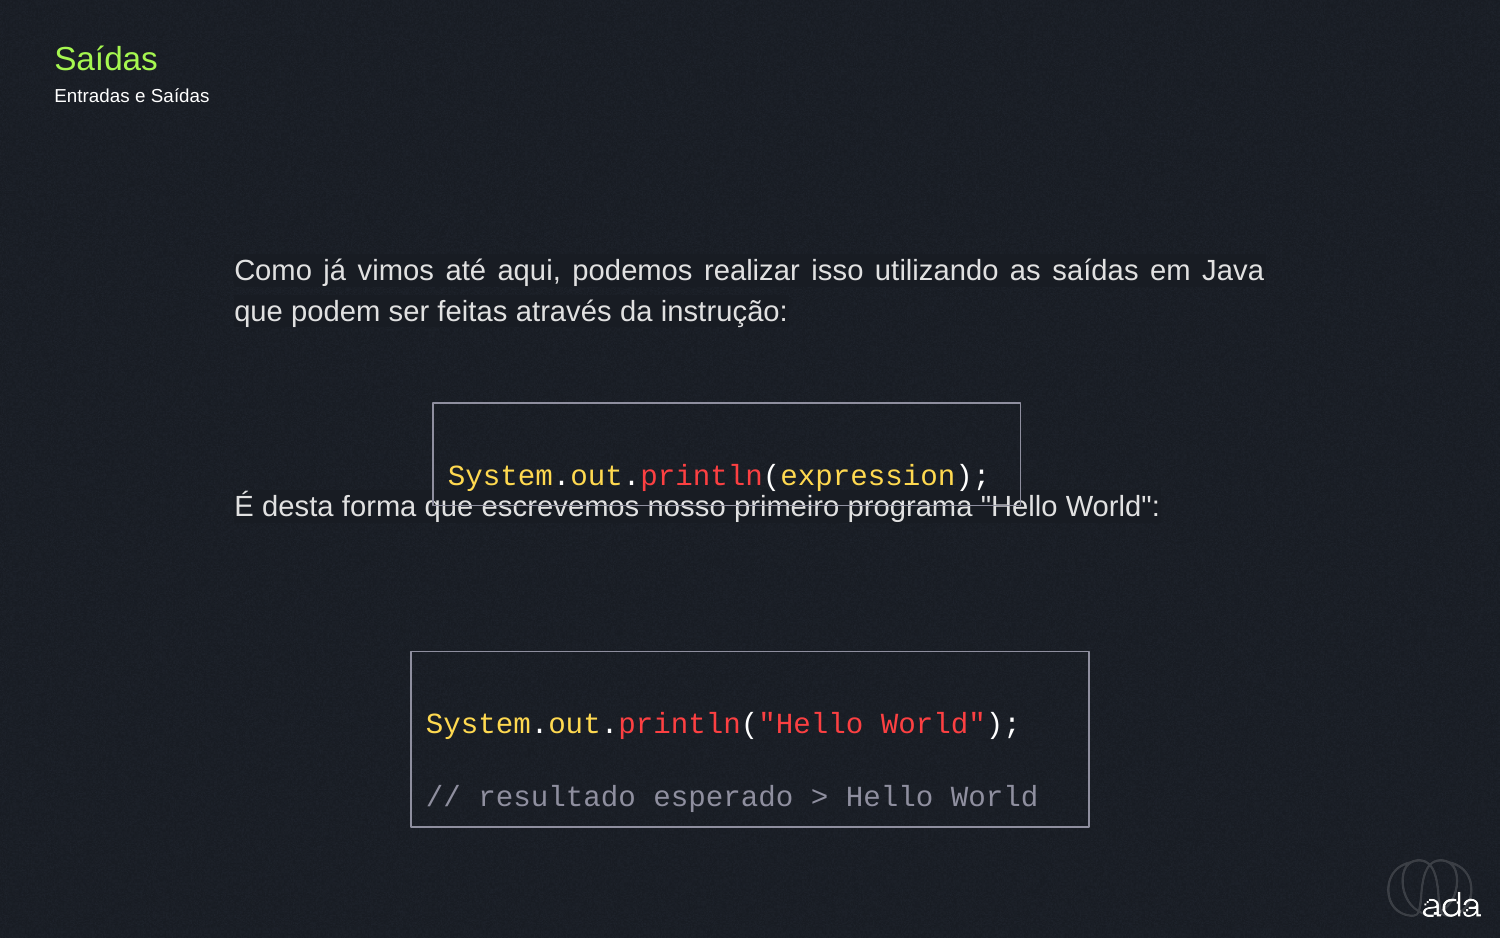

Saídas
Entradas e Saídas
Como já vimos até aqui, podemos realizar isso utilizando as saídas em Java que podem ser feitas através da instrução:

É desta forma que escrevemos nosso primeiro programa "Hello World":
System.out.println(expression);
System.out.println("Hello World");
// resultado esperado > Hello World